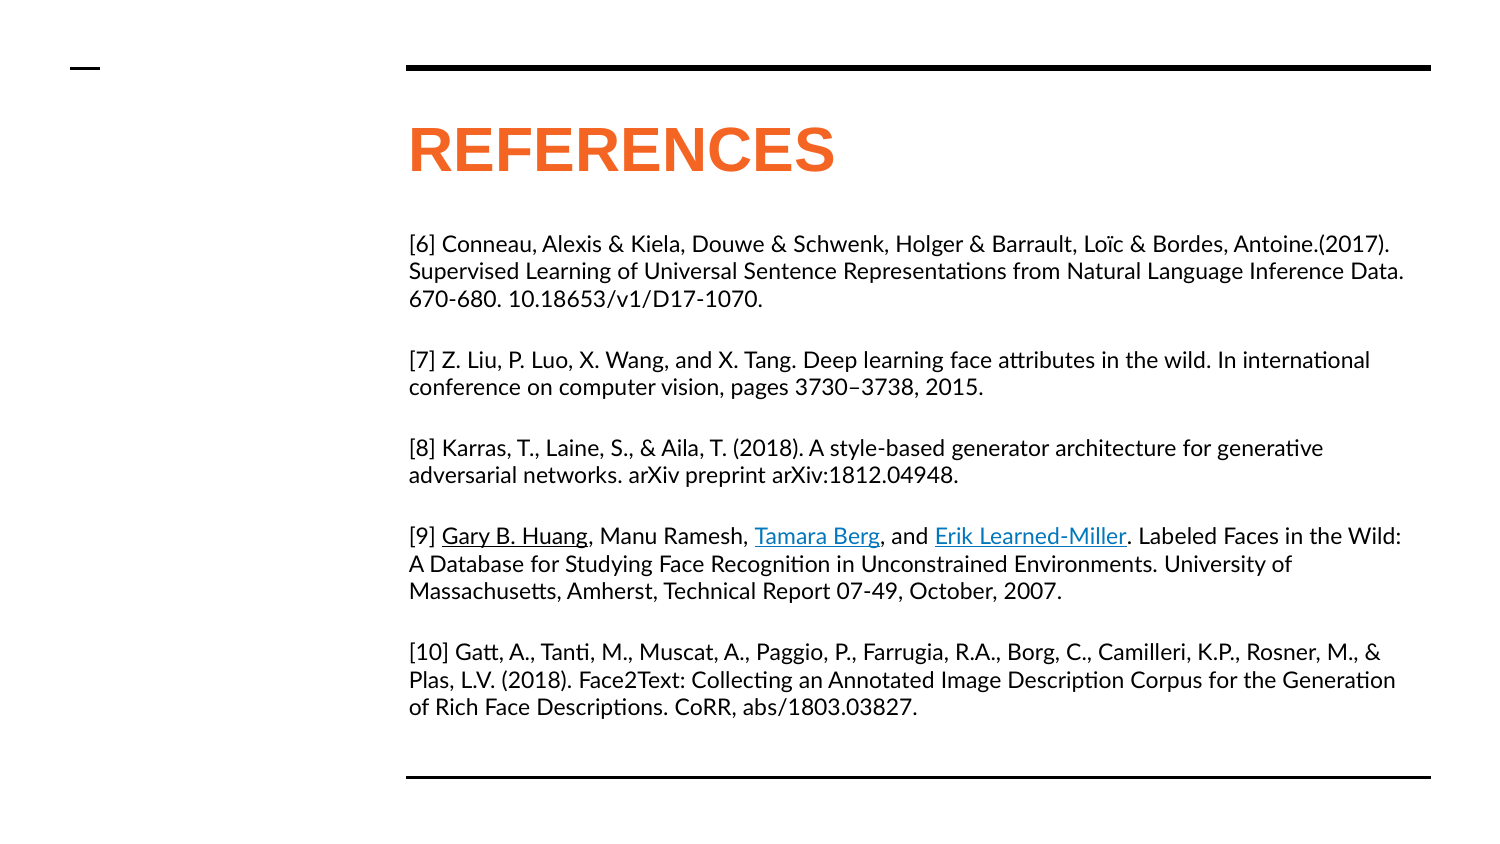

# REFERENCES
[6] Conneau, Alexis & Kiela, Douwe & Schwenk, Holger & Barrault, Loïc & Bordes, Antoine.(2017). Supervised Learning of Universal Sentence Representations from Natural Language Inference Data. 670-680. 10.18653/v1/D17-1070.
[7] Z. Liu, P. Luo, X. Wang, and X. Tang. Deep learning face attributes in the wild. In international conference on computer vision, pages 3730–3738, 2015.
[8] Karras, T., Laine, S., & Aila, T. (2018). A style-based generator architecture for generative adversarial networks. arXiv preprint arXiv:1812.04948.
[9] Gary B. Huang, Manu Ramesh, Tamara Berg, and Erik Learned-Miller. Labeled Faces in the Wild: A Database for Studying Face Recognition in Unconstrained Environments. University of Massachusetts, Amherst, Technical Report 07-49, October, 2007.
[10] Gatt, A., Tanti, M., Muscat, A., Paggio, P., Farrugia, R.A., Borg, C., Camilleri, K.P., Rosner, M., & Plas, L.V. (2018). Face2Text: Collecting an Annotated Image Description Corpus for the Generation of Rich Face Descriptions. CoRR, abs/1803.03827.